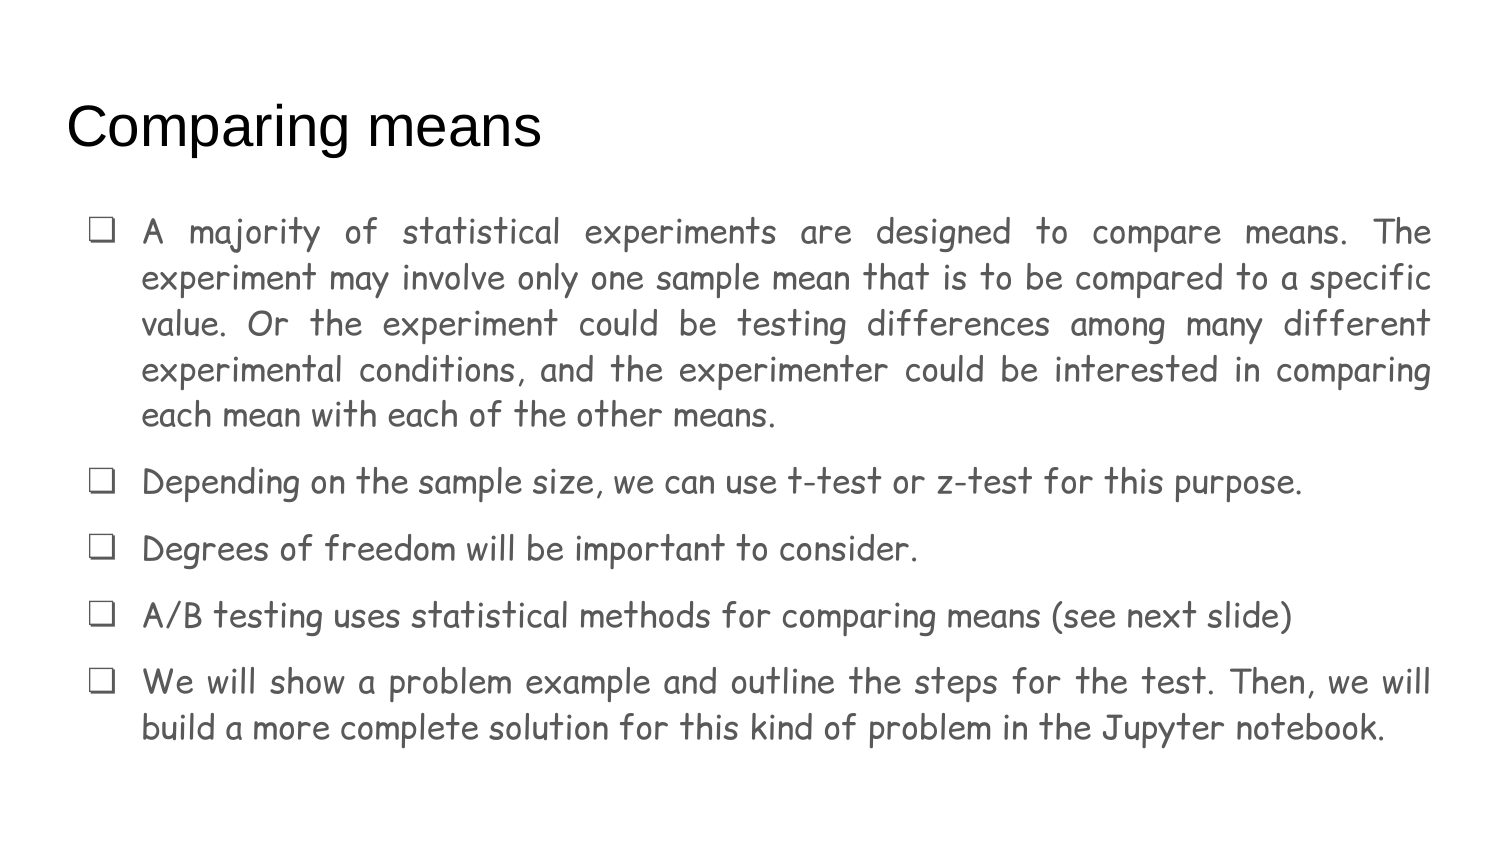

# Comparing means
A majority of statistical experiments are designed to compare means. The experiment may involve only one sample mean that is to be compared to a specific value. Or the experiment could be testing differences among many different experimental conditions, and the experimenter could be interested in comparing each mean with each of the other means.
Depending on the sample size, we can use t-test or z-test for this purpose.
Degrees of freedom will be important to consider.
A/B testing uses statistical methods for comparing means (see next slide)
We will show a problem example and outline the steps for the test. Then, we will build a more complete solution for this kind of problem in the Jupyter notebook.